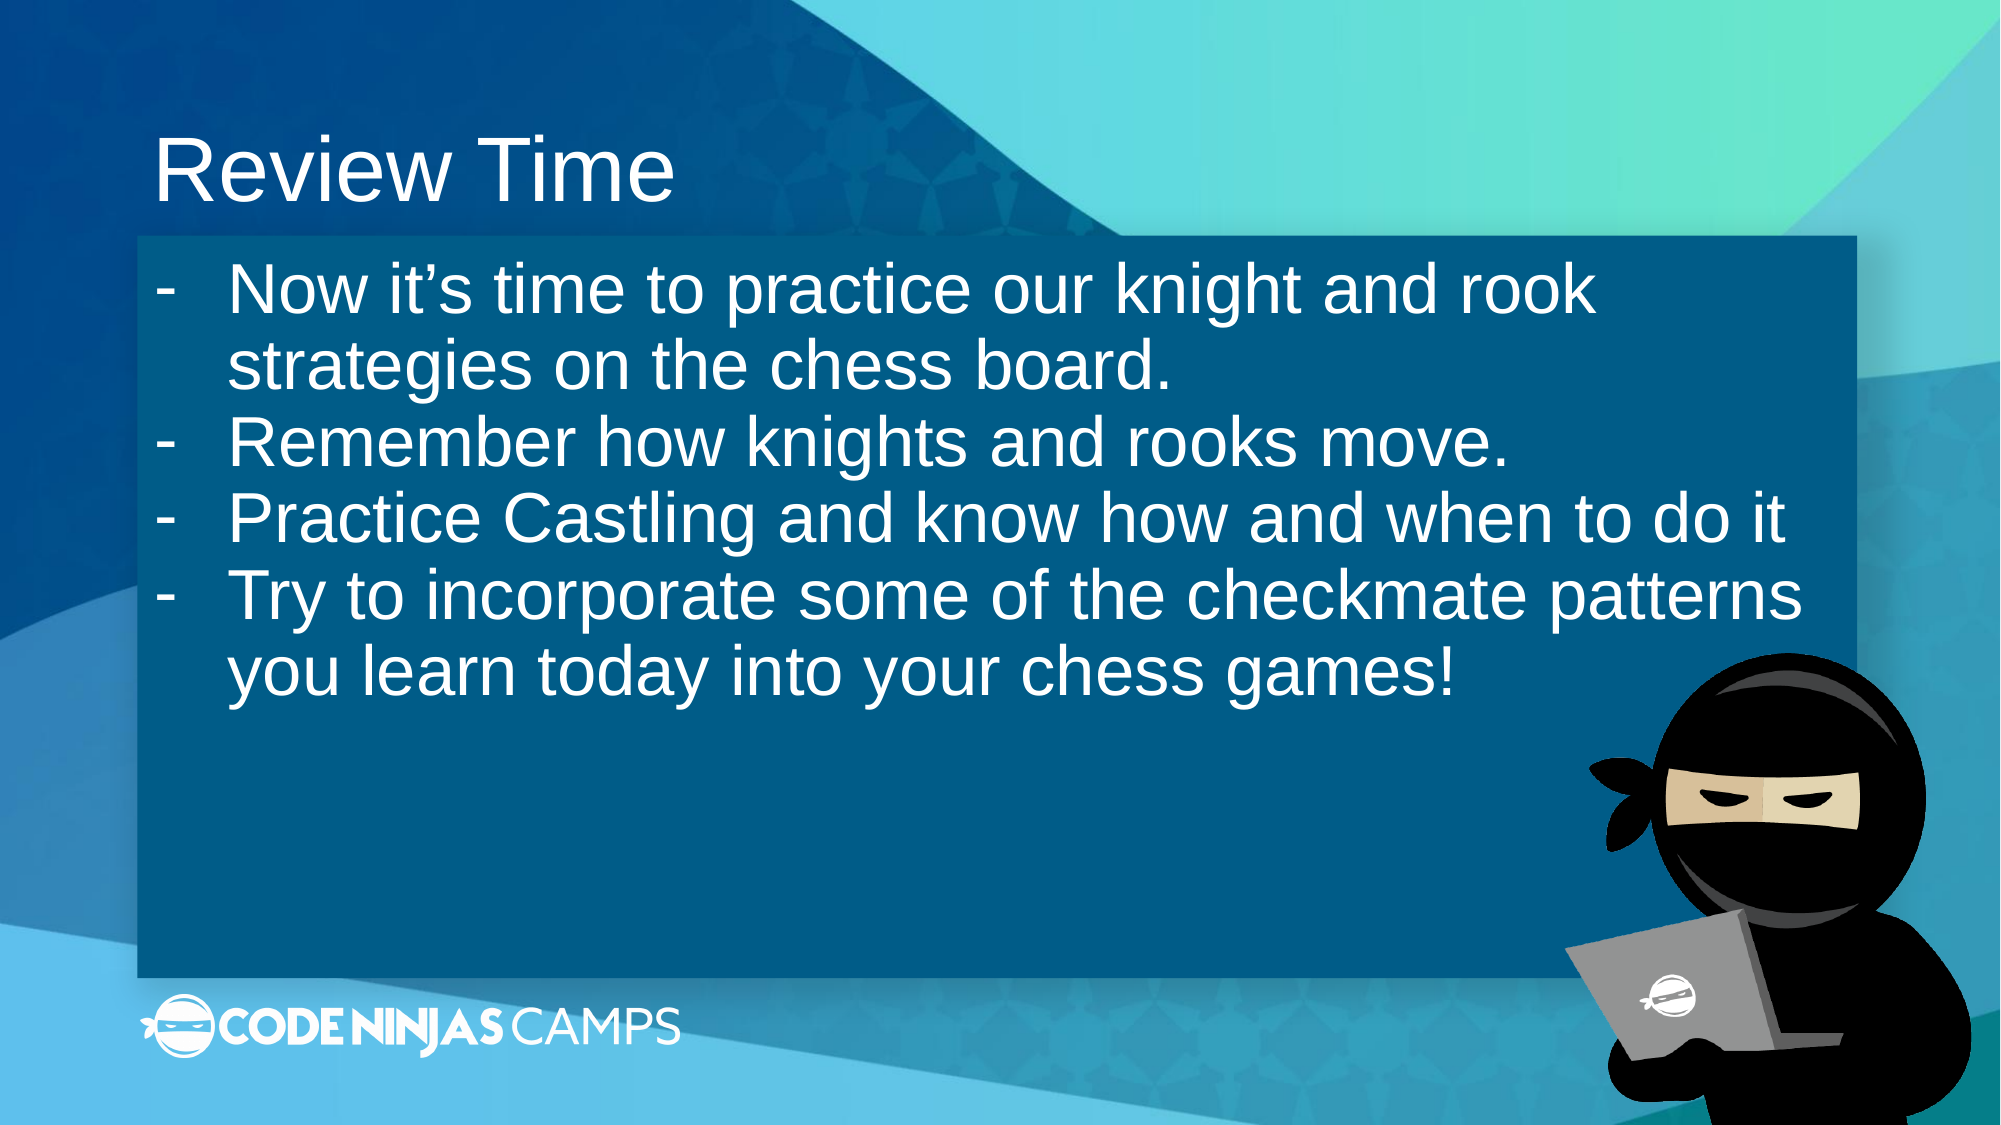

# Review Time
Now it’s time to practice our knight and rook strategies on the chess board.
Remember how knights and rooks move.
Practice Castling and know how and when to do it
Try to incorporate some of the checkmate patterns you learn today into your chess games!